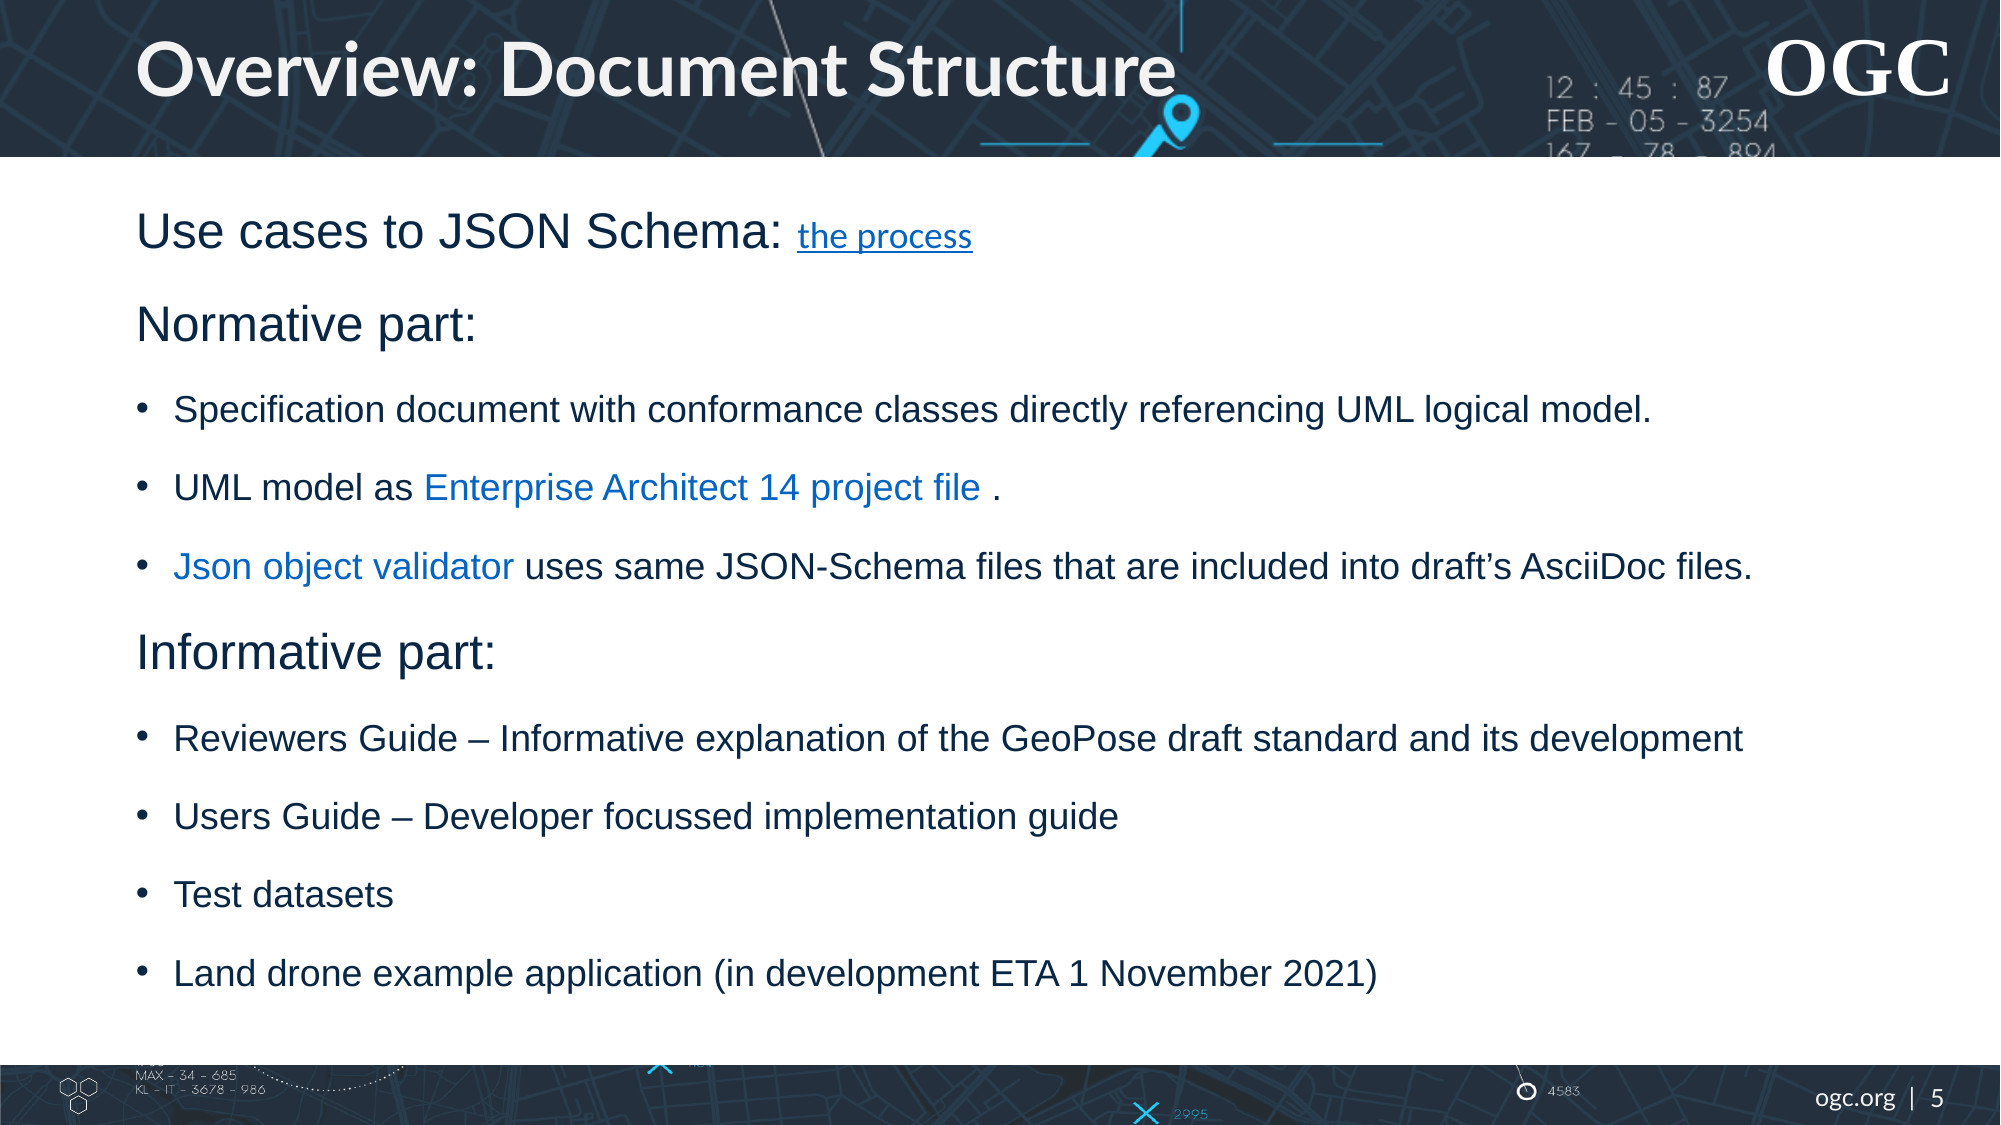

# Overview: Document Structure
Use cases to JSON Schema: the process
Normative part:
Specification document with conformance classes directly referencing UML logical model.
UML model as Enterprise Architect 14 project file .
Json object validator uses same JSON-Schema files that are included into draft’s AsciiDoc files.
Informative part:
Reviewers Guide – Informative explanation of the GeoPose draft standard and its development
Users Guide – Developer focussed implementation guide
Test datasets
Land drone example application (in development ETA 1 November 2021)
5